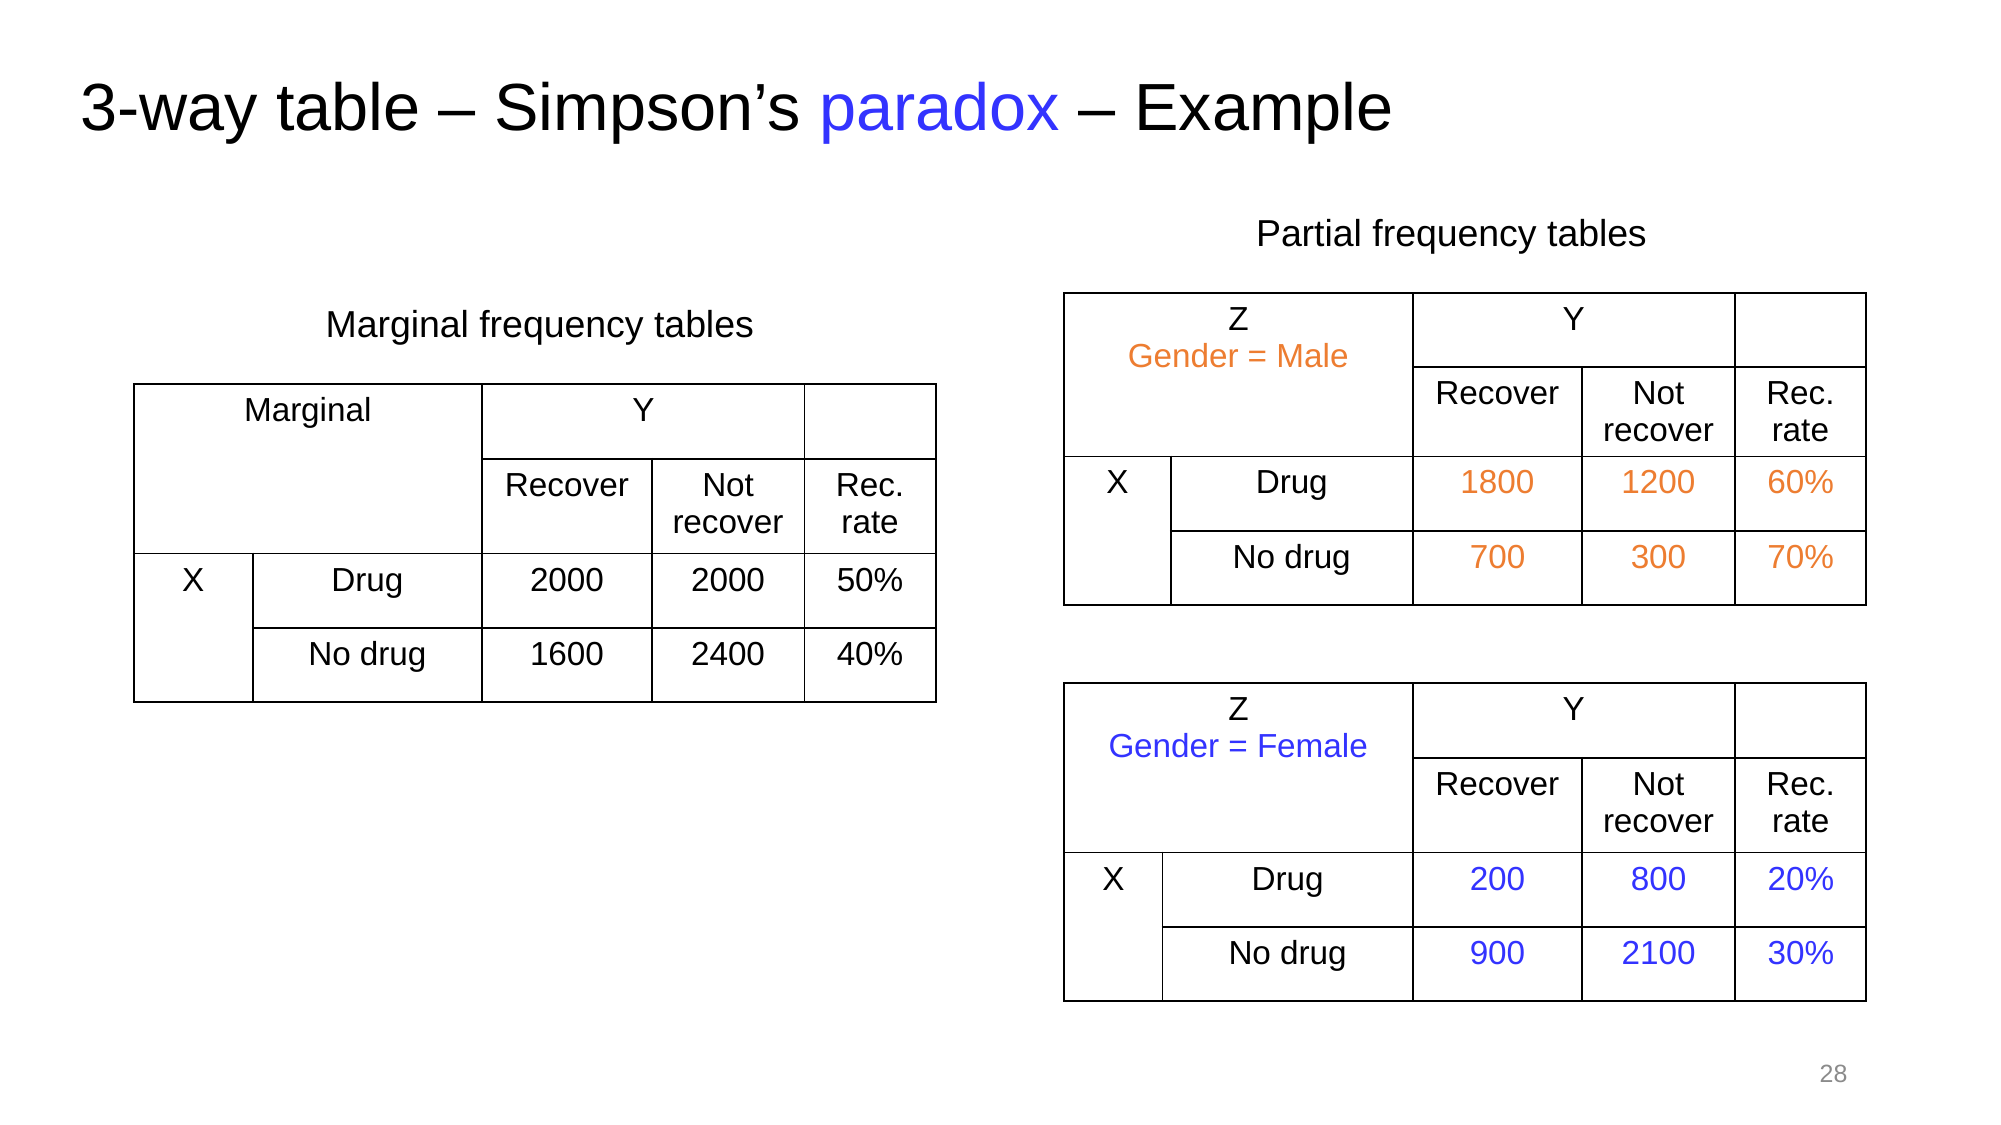

# 3-way table – Simpson’s paradox – Example
Partial frequency tables
Marginal frequency tables
| Z Gender = Male |  | Y |  |  |
| --- | --- | --- | --- | --- |
|  |  | Recover | Not recover | Rec. rate |
| X | Drug | 1800 | 1200 | 60% |
|  | No drug | 700 | 300 | 70% |
| Marginal |  | Y |  |  |
| --- | --- | --- | --- | --- |
|  |  | Recover | Not recover | Rec. rate |
| X | Drug | 2000 | 2000 | 50% |
|  | No drug | 1600 | 2400 | 40% |
| Z Gender = Female |  | Y |  |  |
| --- | --- | --- | --- | --- |
|  |  | Recover | Not recover | Rec. rate |
| X | Drug | 200 | 800 | 20% |
|  | No drug | 900 | 2100 | 30% |
28